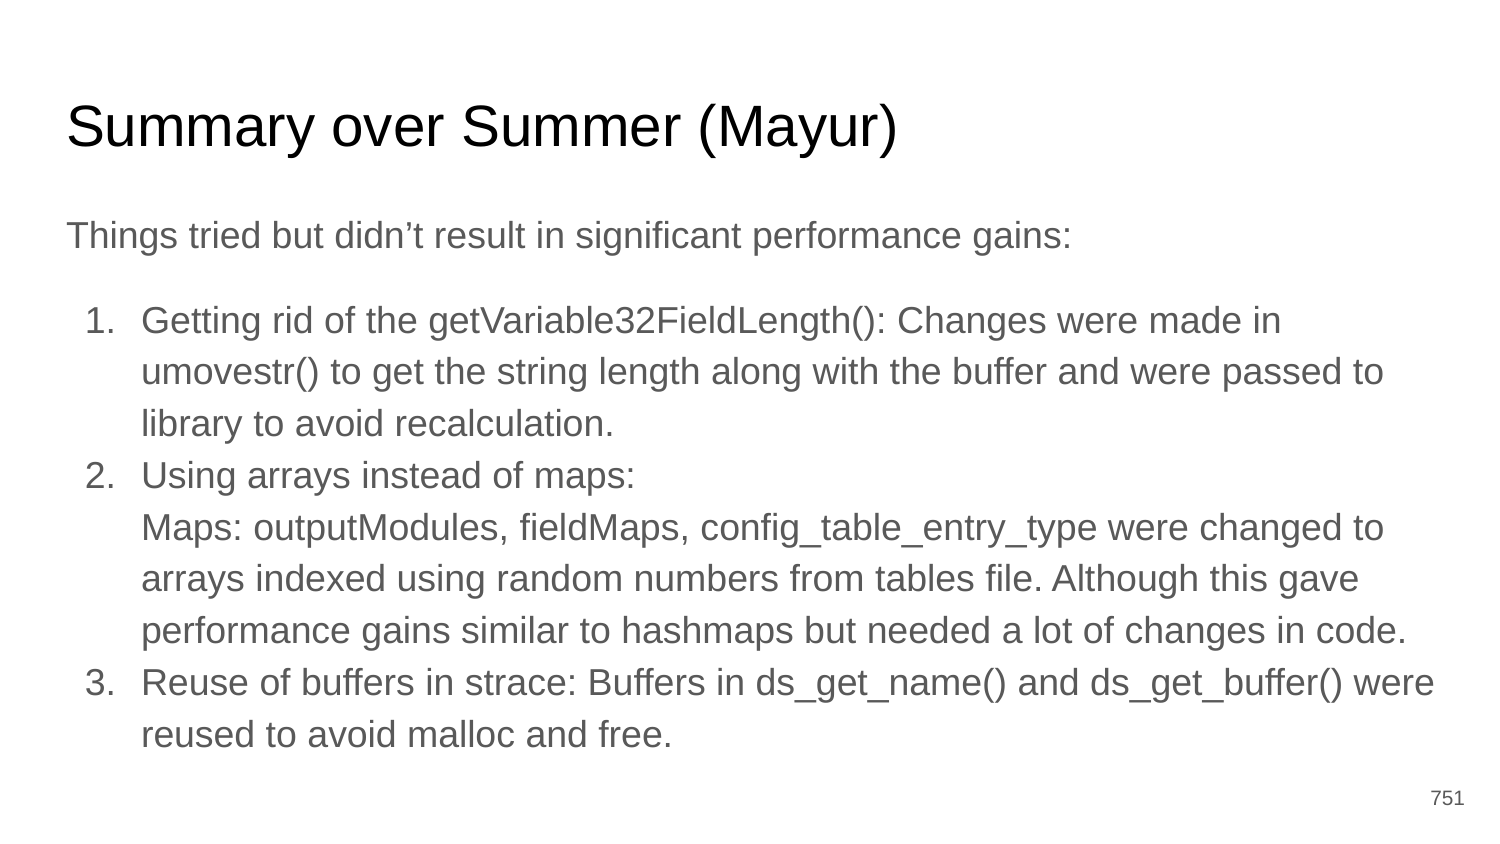

# Summary over Summer (Mayur)
Things tried but didn’t result in significant performance gains:
Getting rid of the getVariable32FieldLength(): Changes were made in umovestr() to get the string length along with the buffer and were passed to library to avoid recalculation.
Using arrays instead of maps:
Maps: outputModules, fieldMaps, config_table_entry_type were changed to arrays indexed using random numbers from tables file. Although this gave performance gains similar to hashmaps but needed a lot of changes in code.
Reuse of buffers in strace: Buffers in ds_get_name() and ds_get_buffer() were reused to avoid malloc and free.
751